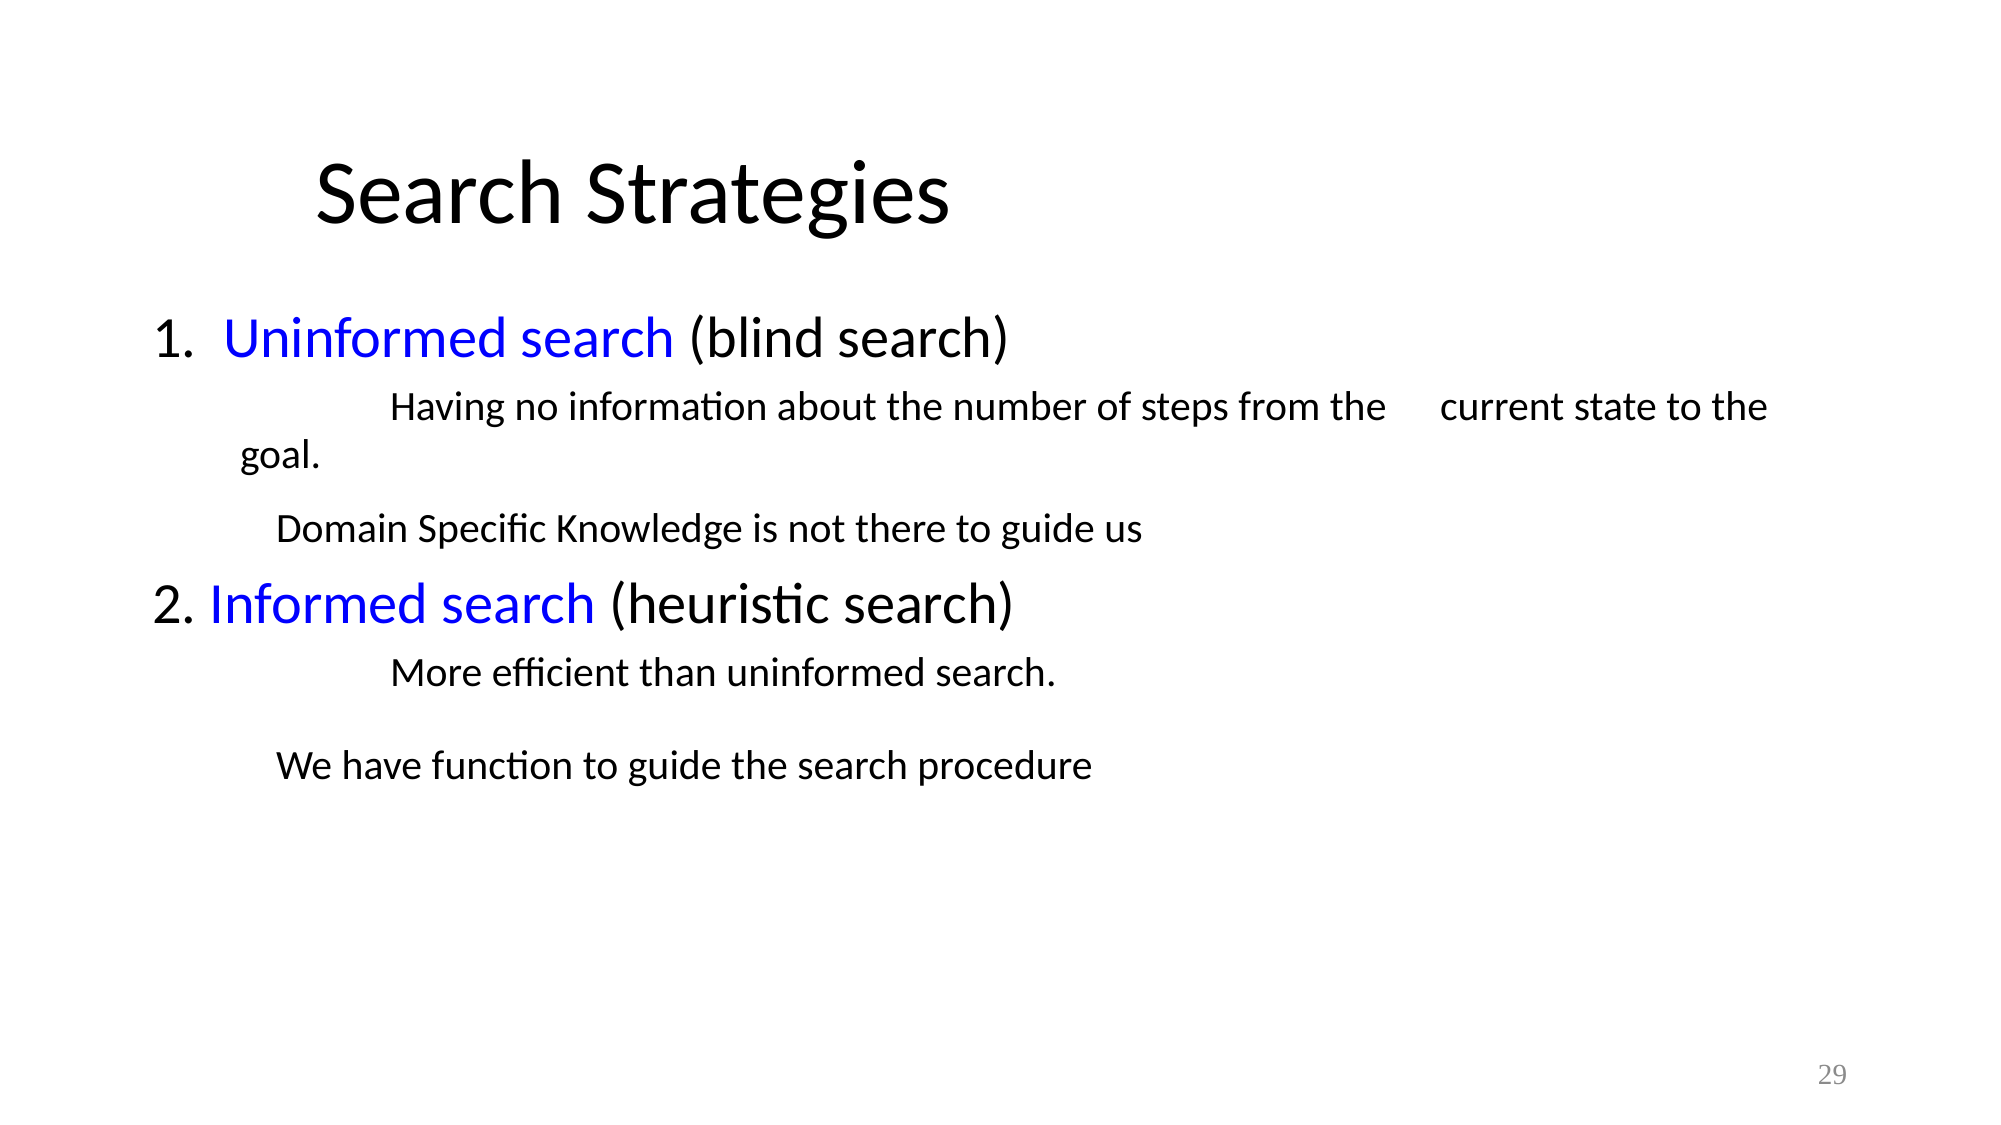

# Search Strategies
1.  Uninformed search (blind search)
		Having no information about the number of steps from the 	current state to the goal.
             Domain Specific Knowledge is not there to guide us
2. Informed search (heuristic search)
		More efficient than uninformed search.

             We have function to guide the search procedure

29